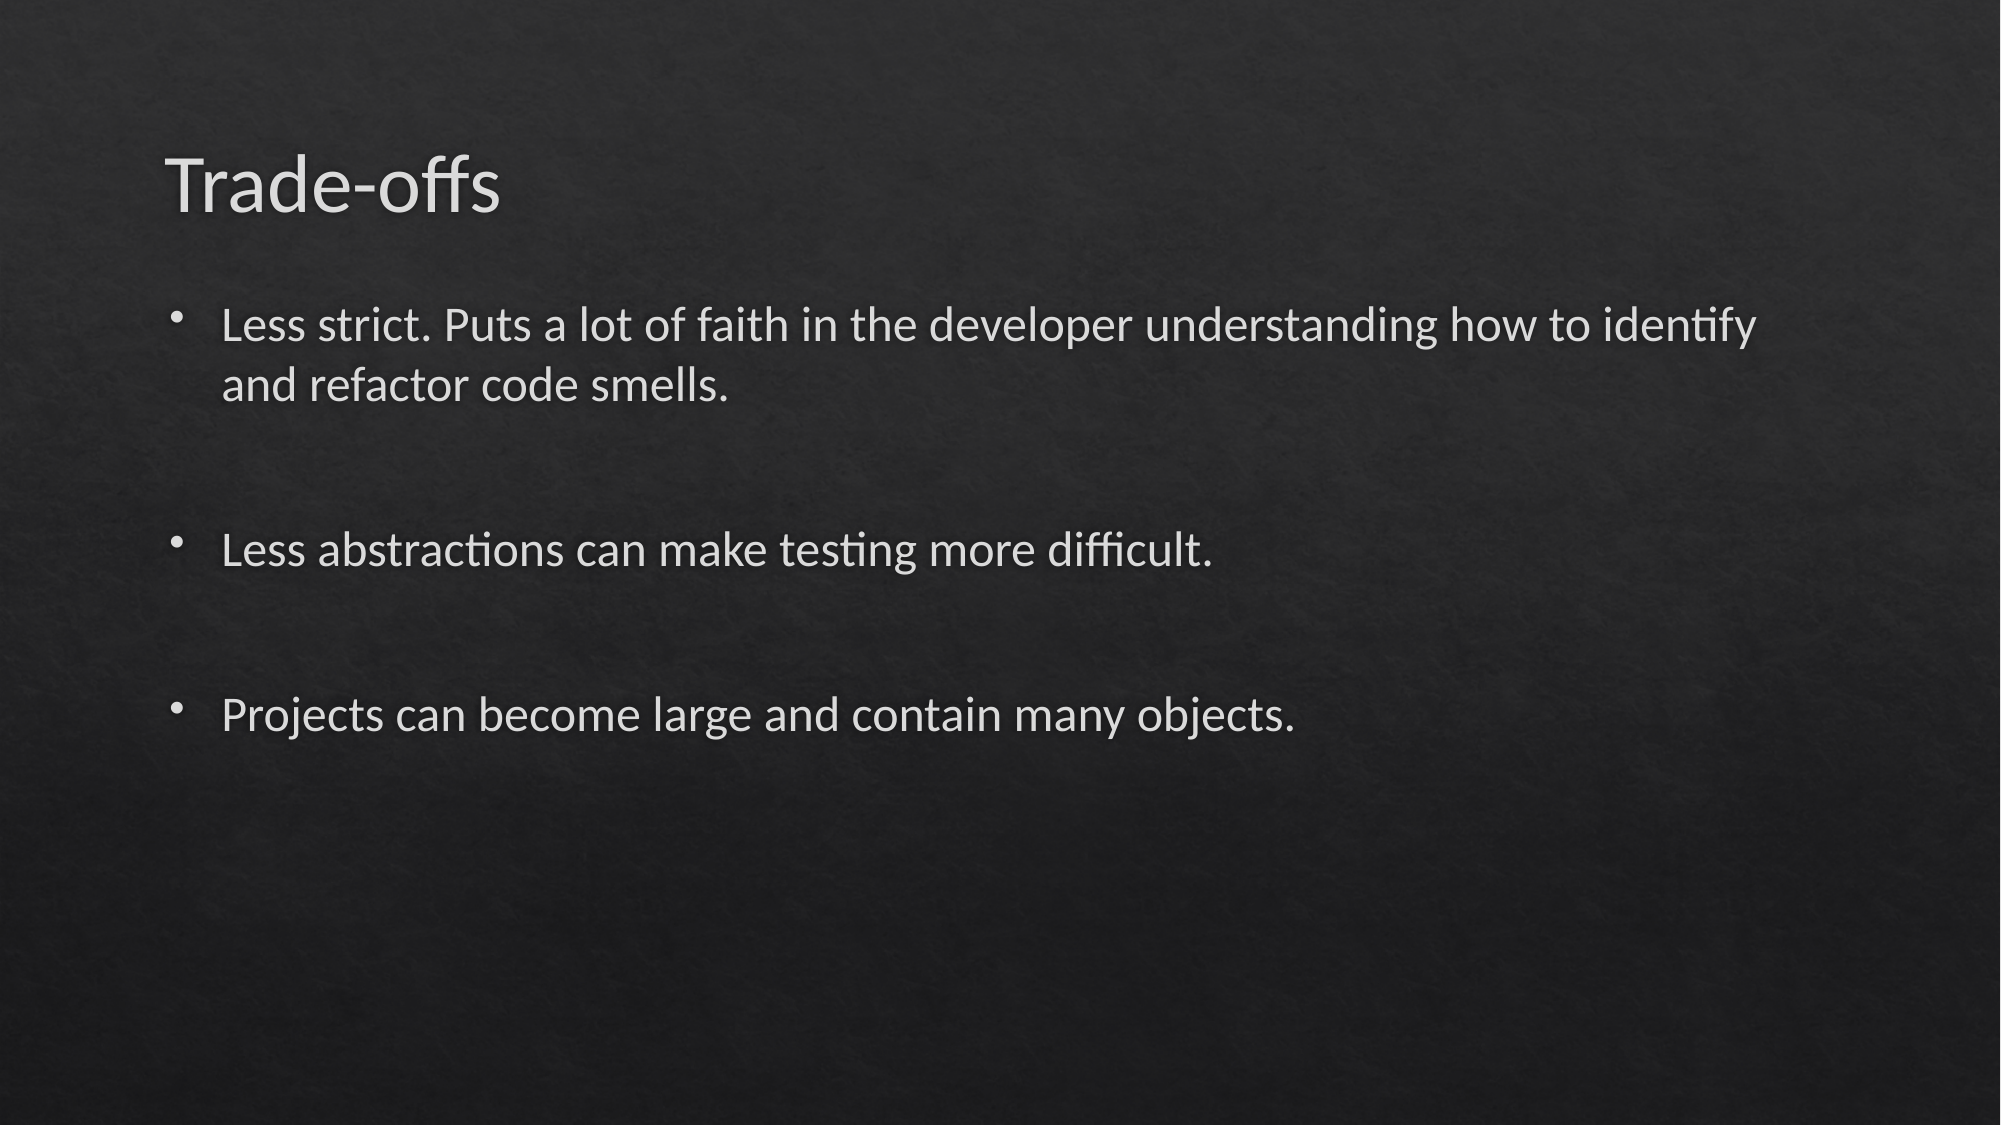

# Trade-offs
Less strict. Puts a lot of faith in the developer understanding how to identify and refactor code smells.

Less abstractions can make testing more difficult.

Projects can become large and contain many objects.